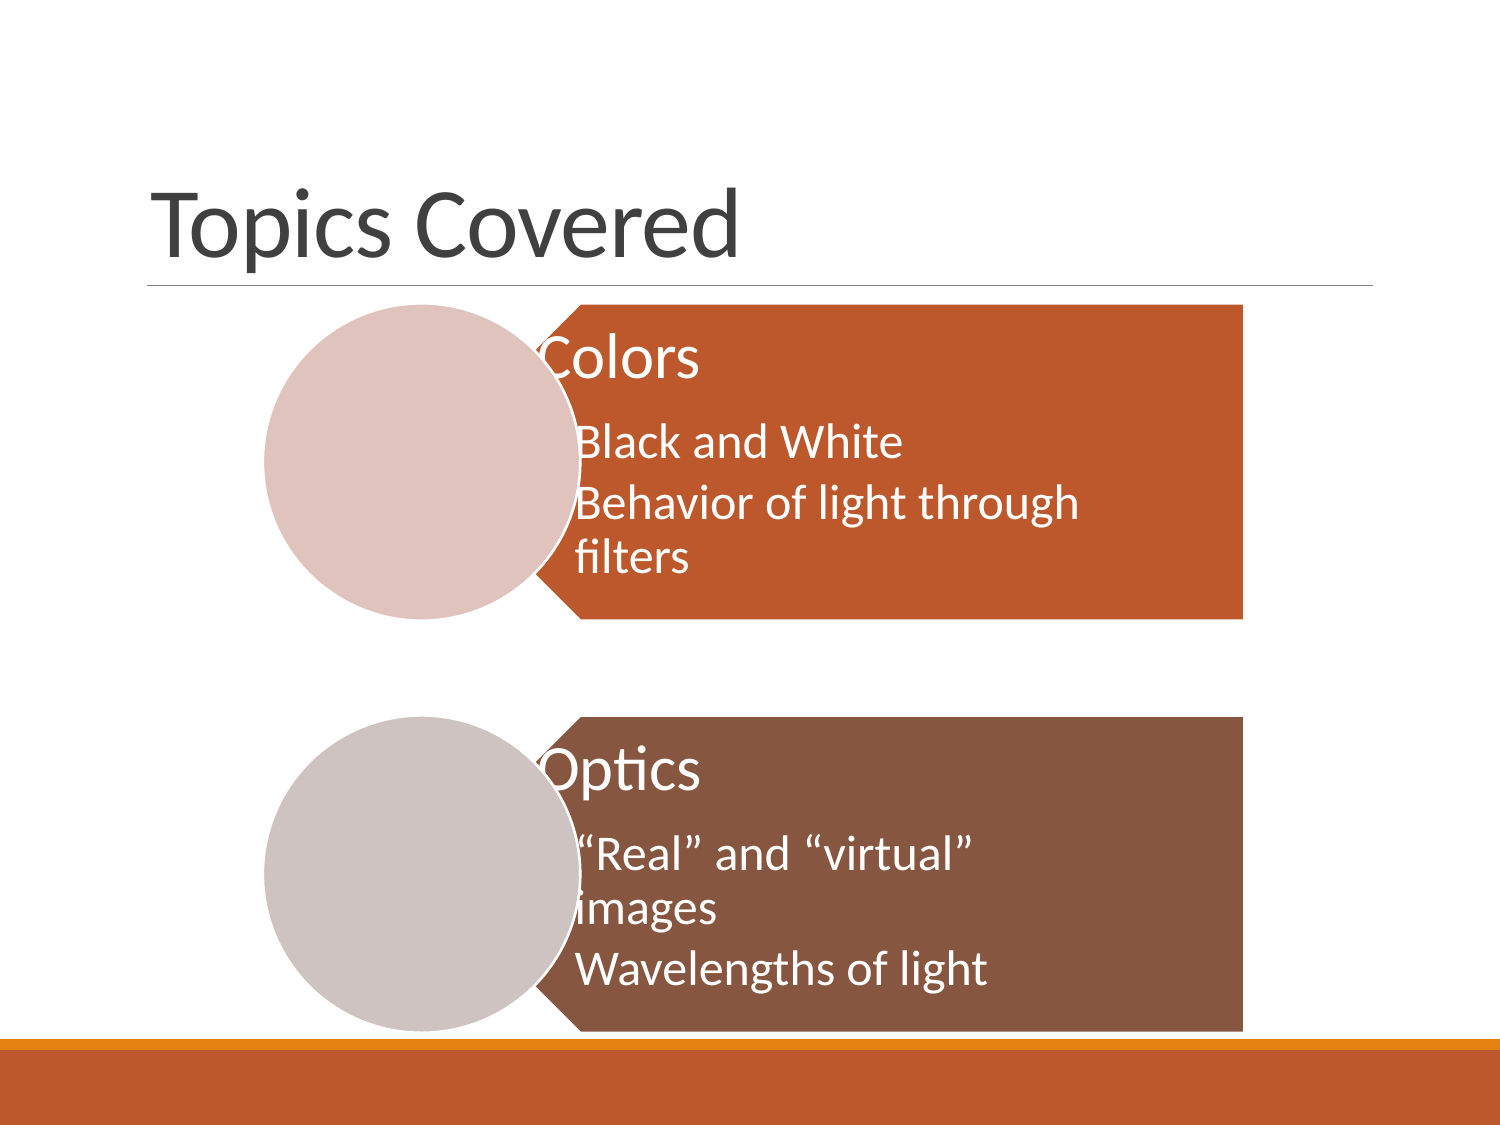

# Topics Covered
Colors
Black and White
Behavior of light through filters
Optics
“Real” and “virtual” images
Wavelengths of light